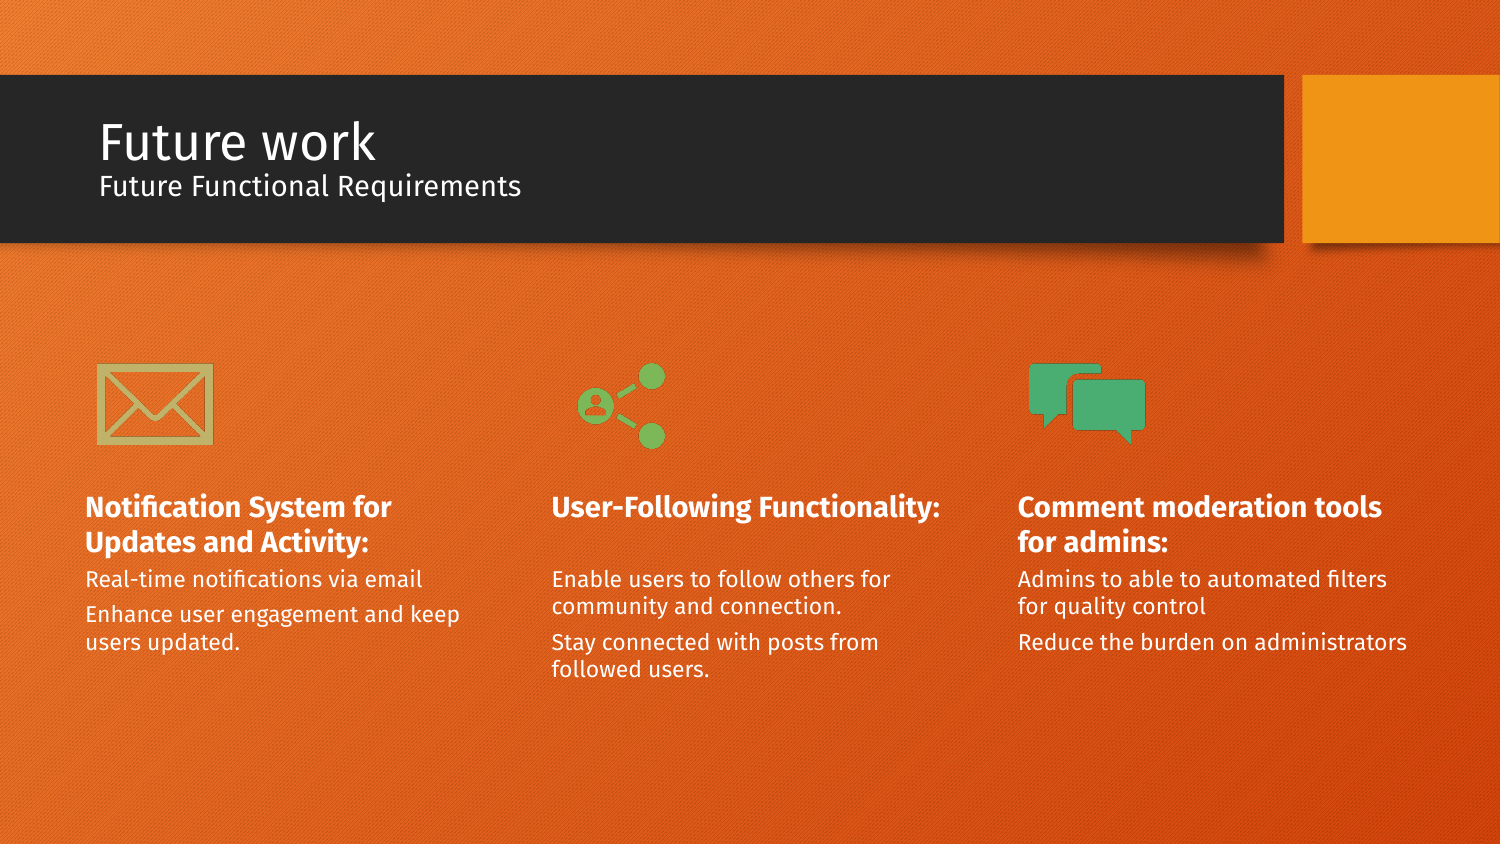

# Future work Future Functional Requirements
Notification System for Updates and Activity:
Real-time notifications via email
Enhance user engagement and keep users updated.
User-Following Functionality:
Enable users to follow others for community and connection.
Stay connected with posts from followed users.
Comment moderation tools for admins:
Admins to able to automated filters for quality control
Reduce the burden on administrators